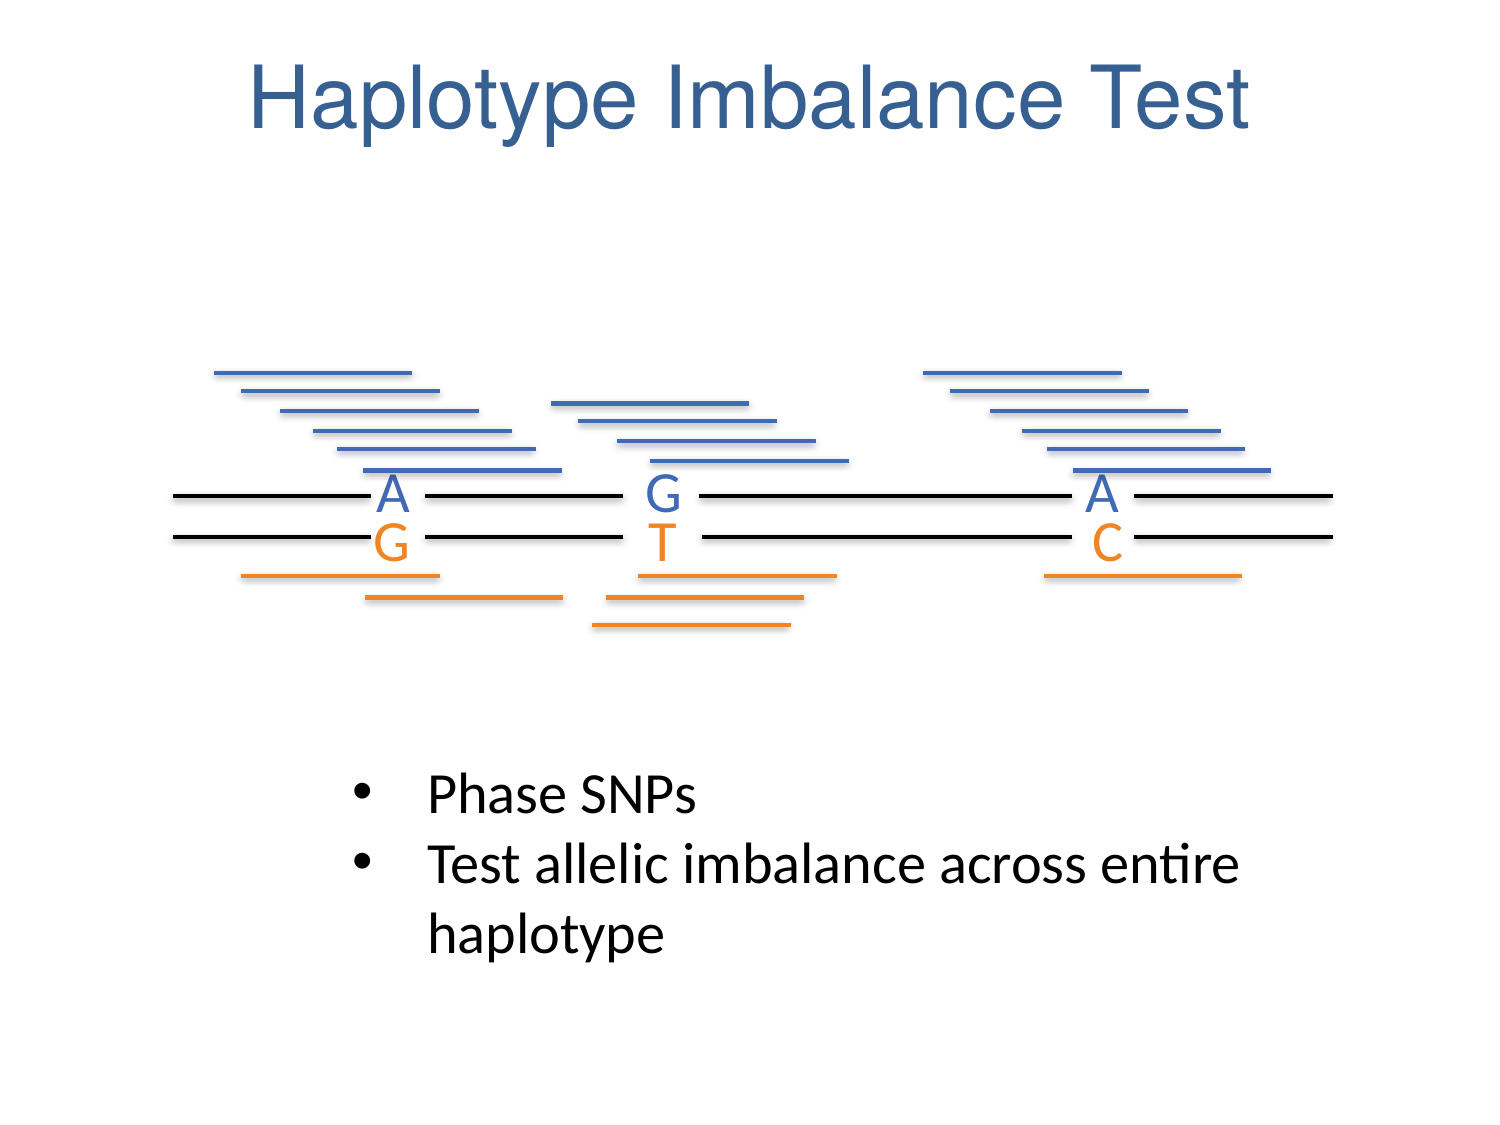

# Haplotype Imbalance Test
A
G
G
A
T
C
Phase SNPs
Test allelic imbalance across entire haplotype